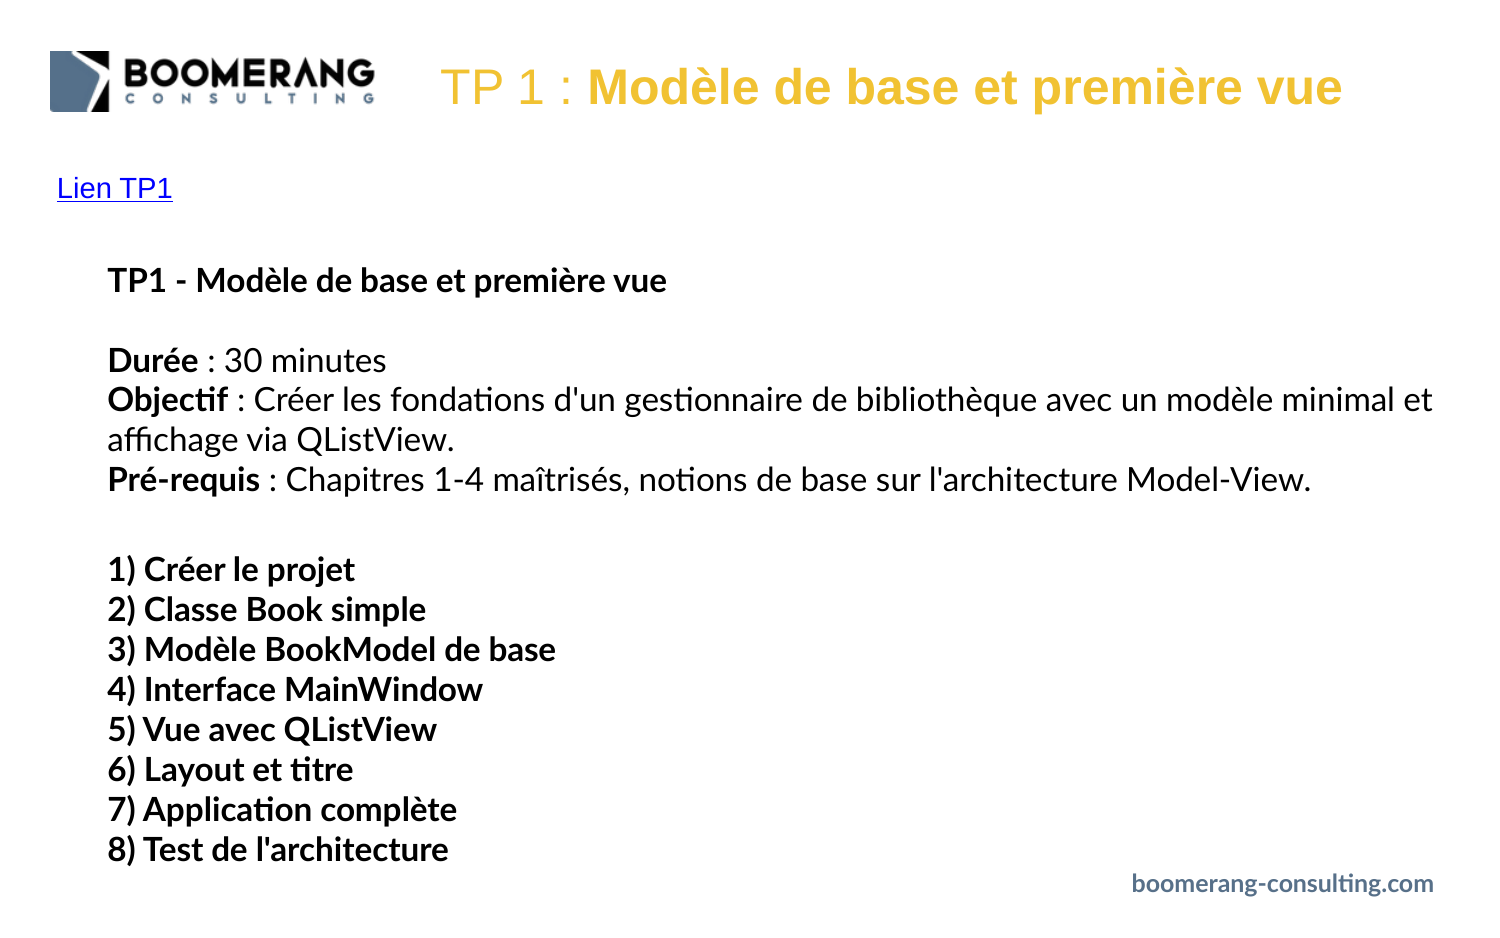

# TP 1 : Modèle de base et première vue
Lien TP1
TP1 - Modèle de base et première vue

Durée : 30 minutes
Objectif : Créer les fondations d'un gestionnaire de bibliothèque avec un modèle minimal et affichage via QListView.
Pré-requis : Chapitres 1-4 maîtrisés, notions de base sur l'architecture Model-View.

1) Créer le projet
2) Classe Book simple
3) Modèle BookModel de base
4) Interface MainWindow
5) Vue avec QListView
6) Layout et titre
7) Application complète
8) Test de l'architecture